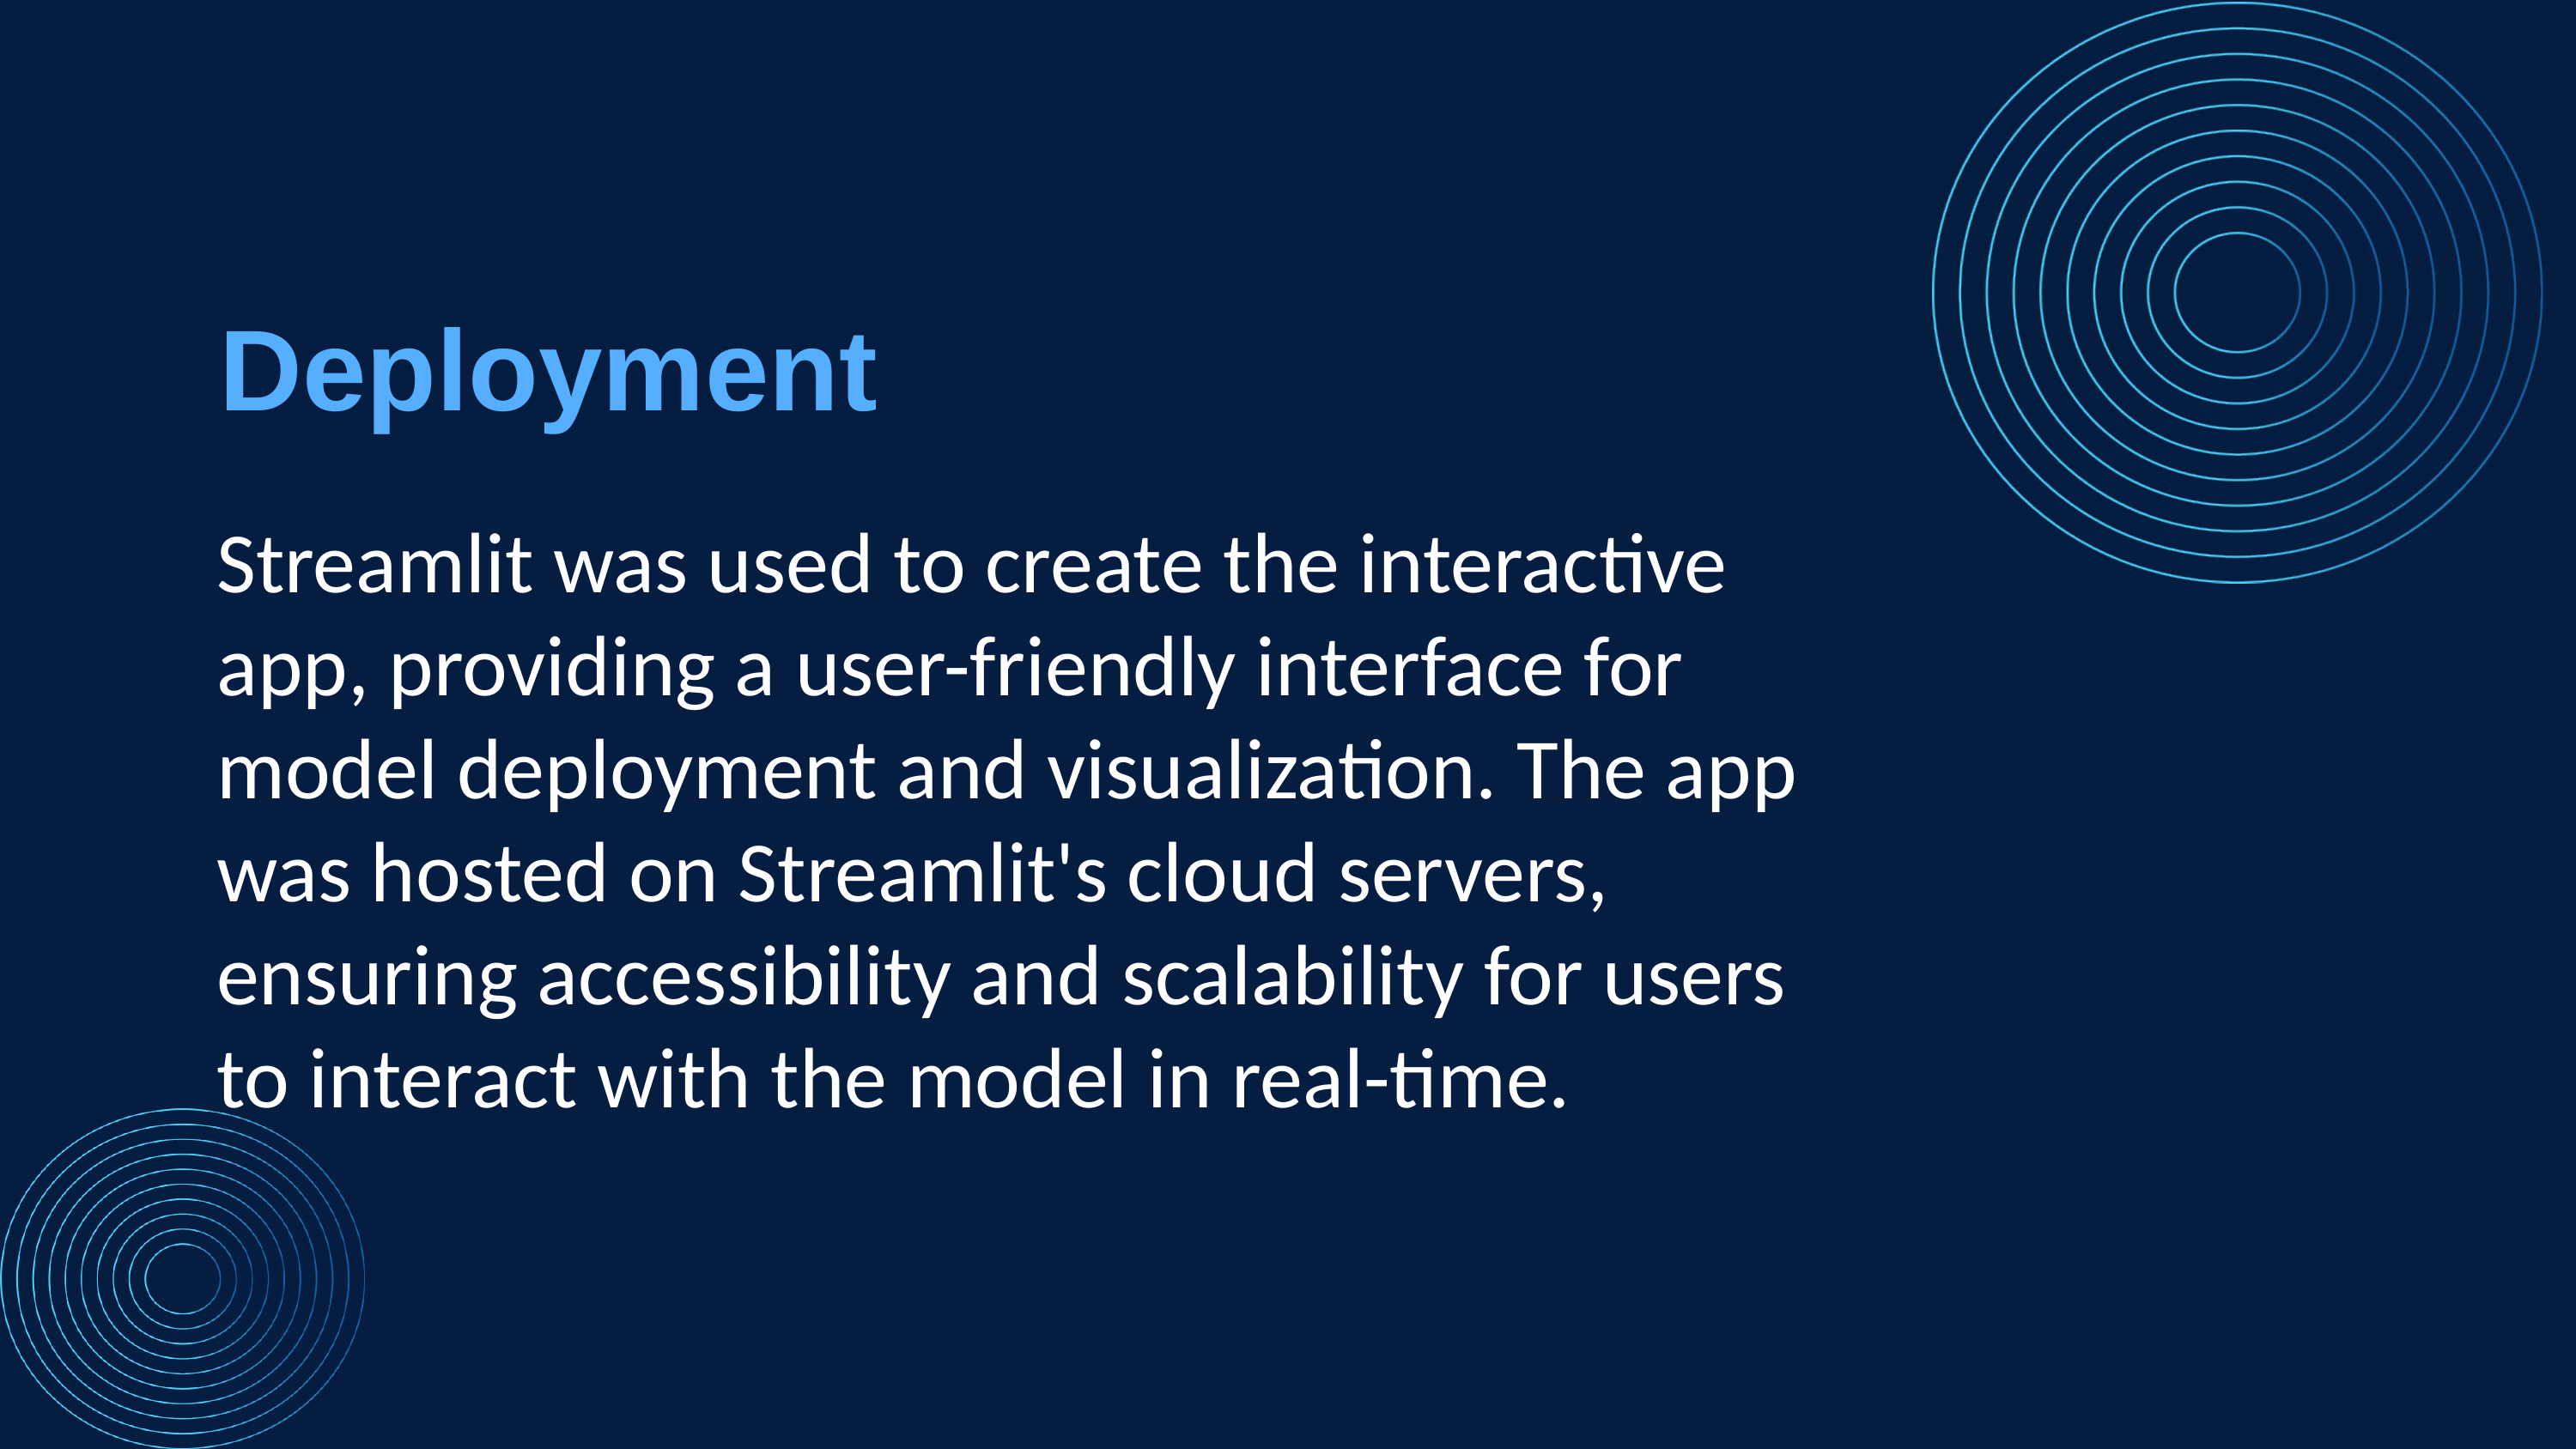

Deployment
Streamlit was used to create the interactive app, providing a user-friendly interface for model deployment and visualization. The app was hosted on Streamlit's cloud servers, ensuring accessibility and scalability for users to interact with the model in real-time.